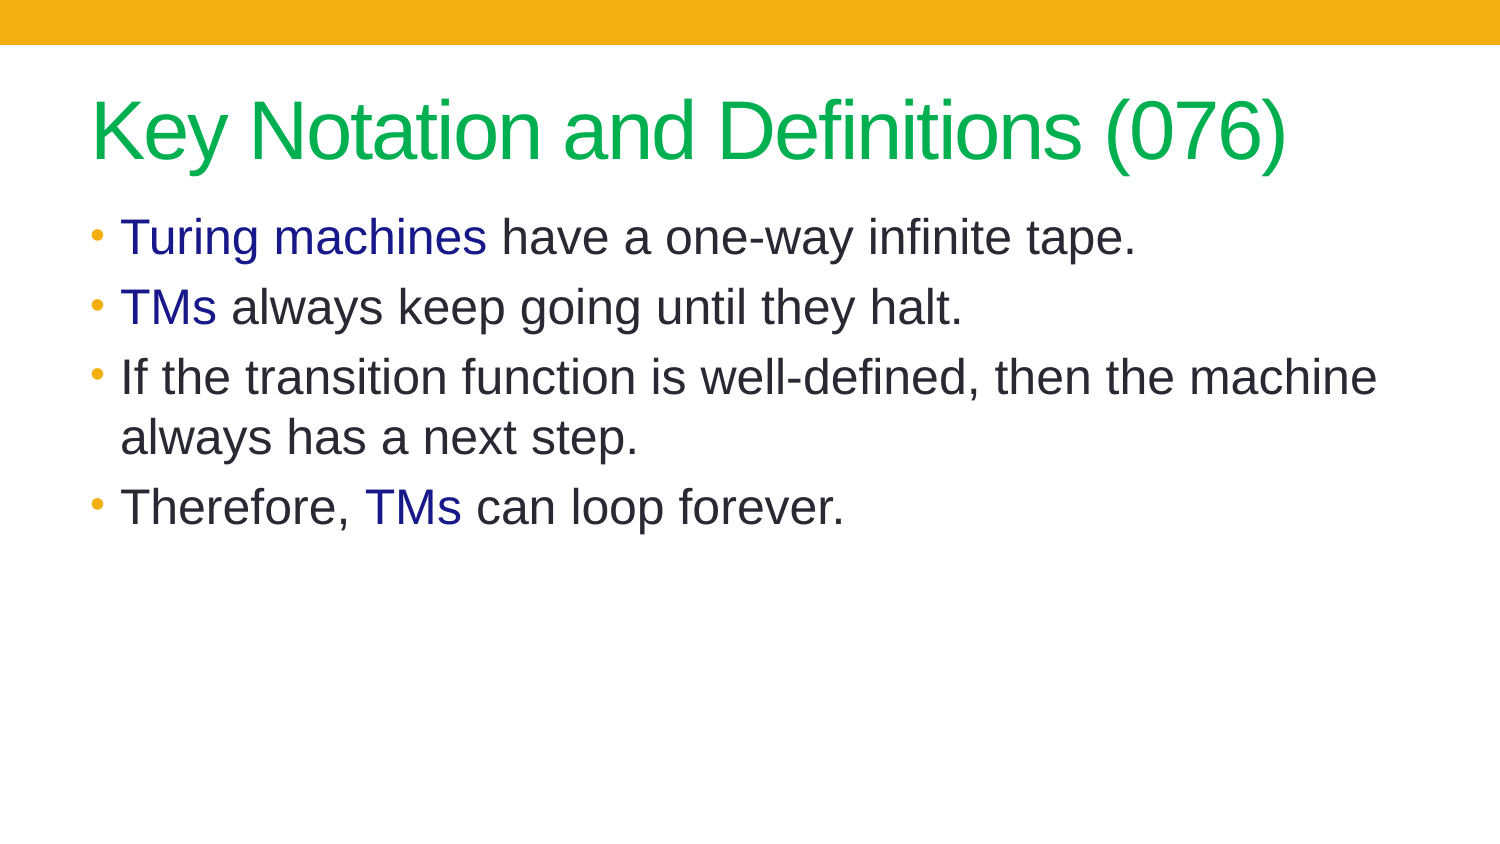

# Key Notation and Definitions (076)
Turing machines have a one-way infinite tape.
TMs always keep going until they halt.
If the transition function is well-defined, then the machine always has a next step.
Therefore, TMs can loop forever.